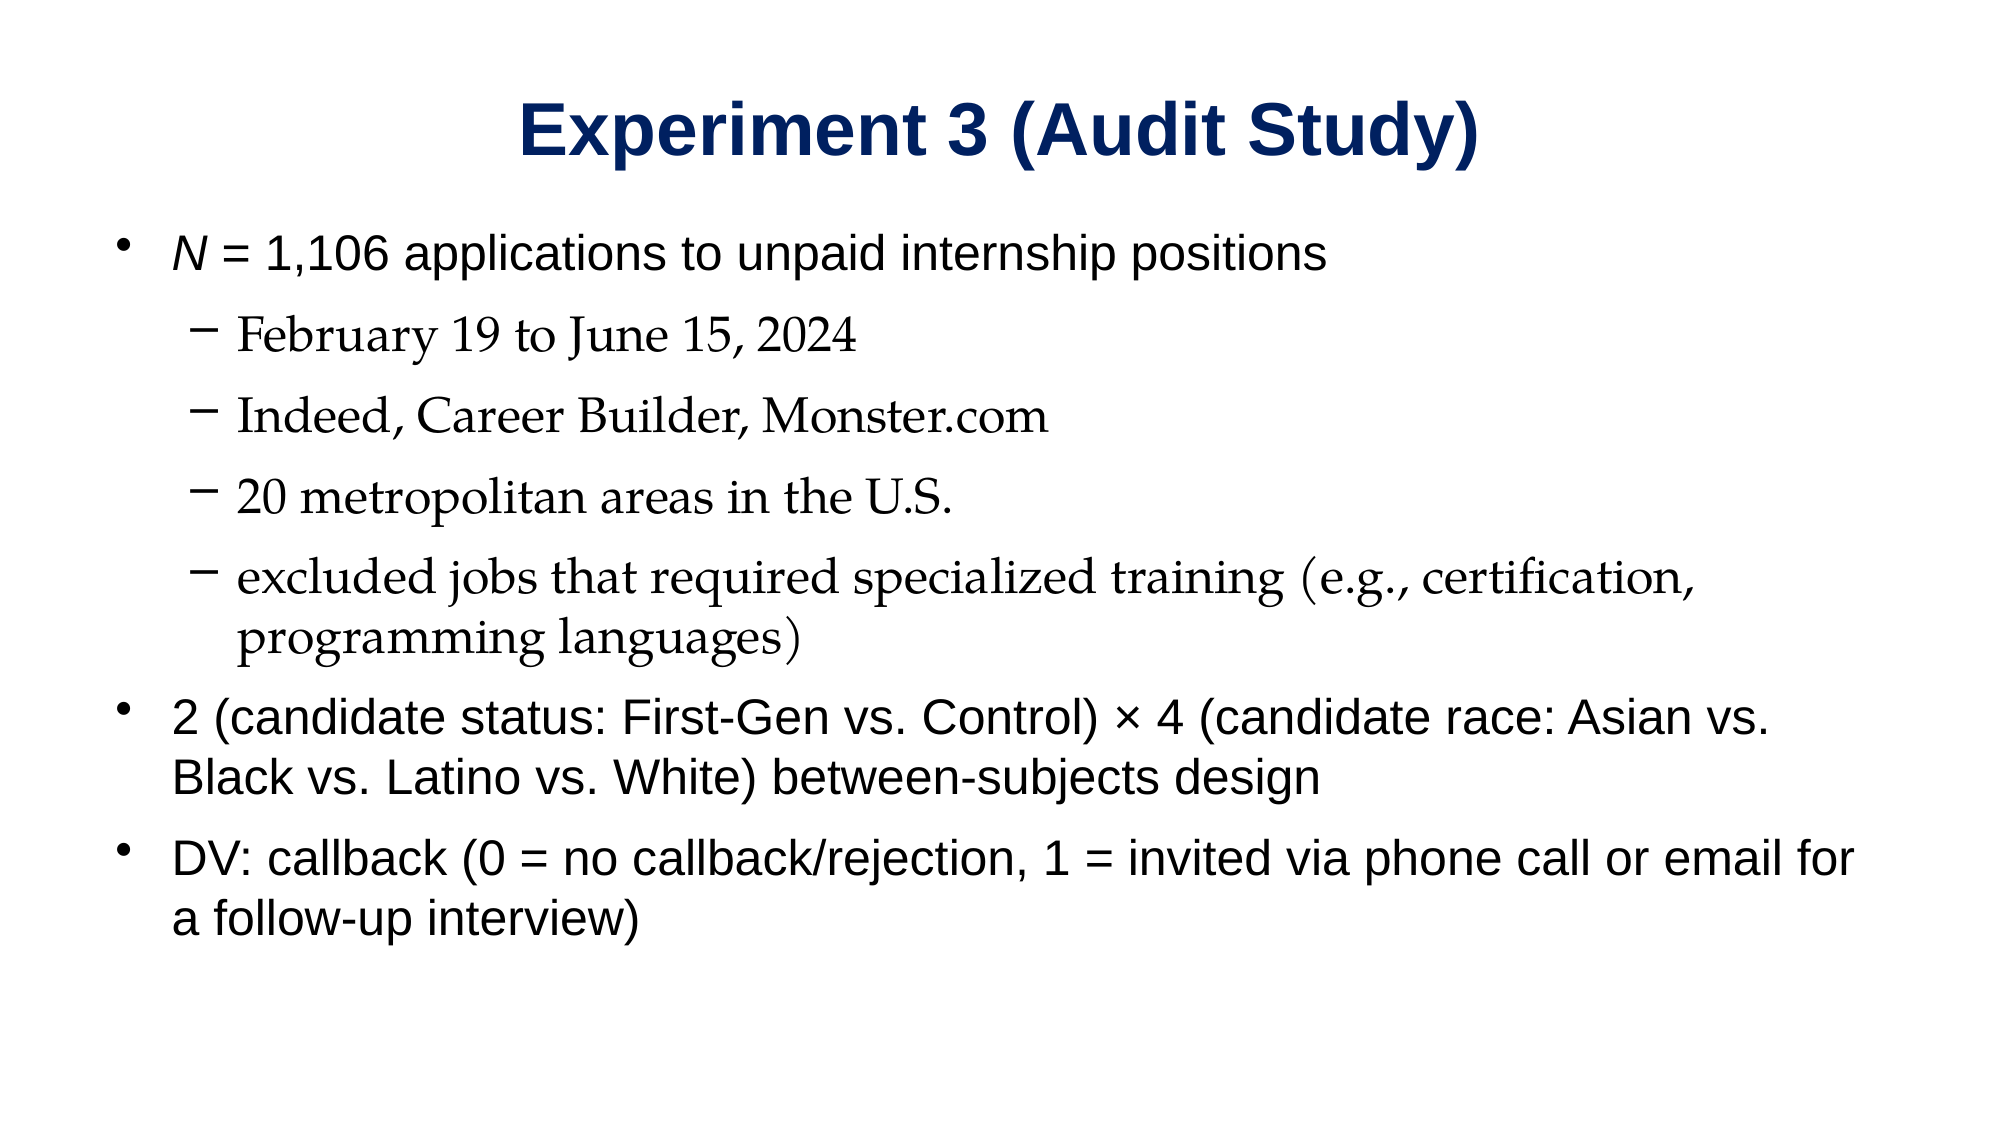

# Experiment 3 (Audit Study)
N = 1,106 applications to unpaid internship positions
February 19 to June 15, 2024
Indeed, Career Builder, Monster.com
20 metropolitan areas in the U.S.
excluded jobs that required specialized training (e.g., certification, programming languages)
2 (candidate status: First-Gen vs. Control) × 4 (candidate race: Asian vs. Black vs. Latino vs. White) between-subjects design
DV: callback (0 = no callback/rejection, 1 = invited via phone call or email for a follow-up interview)